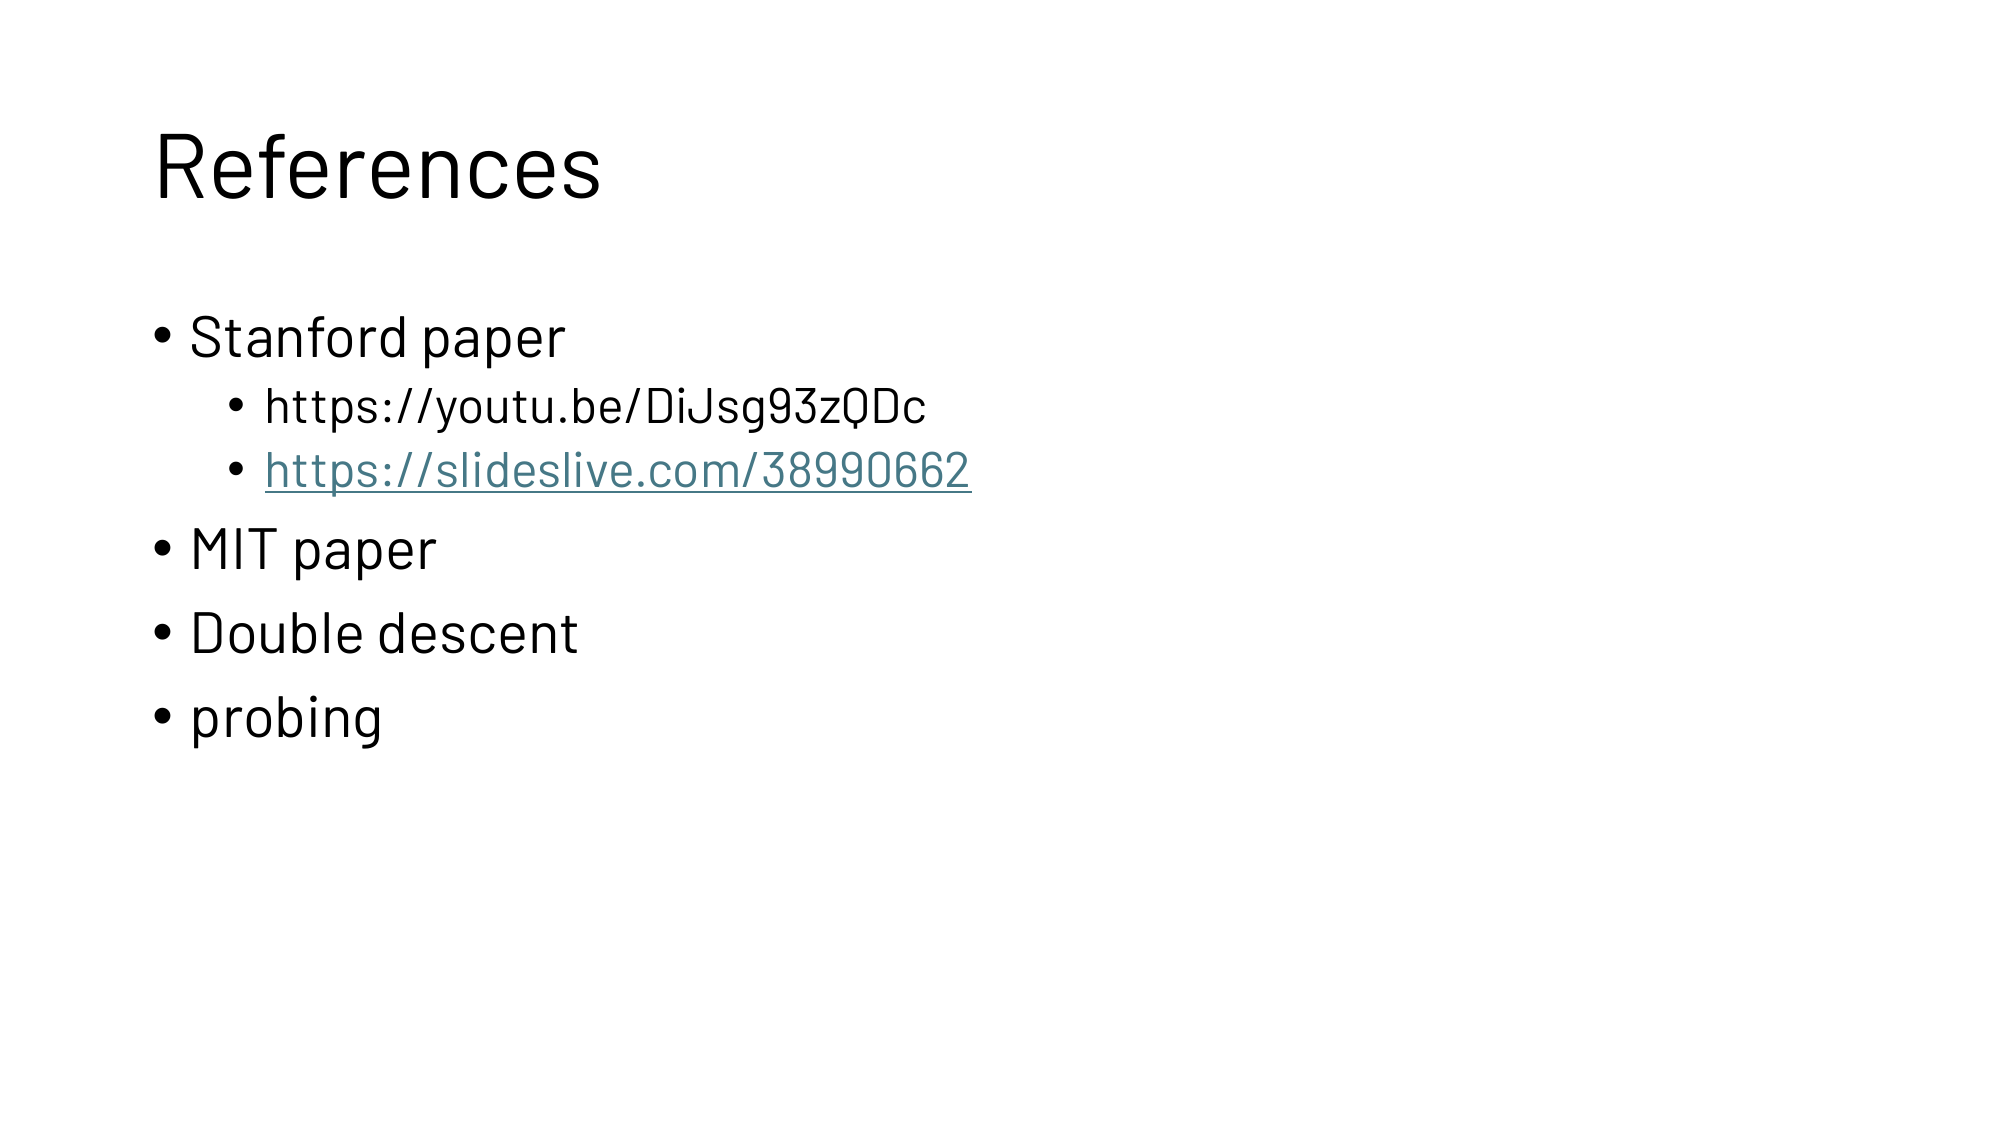

# References
Stanford paper
https://youtu.be/DiJsg93zQDc
https://slideslive.com/38990662
MIT paper
Double descent
probing